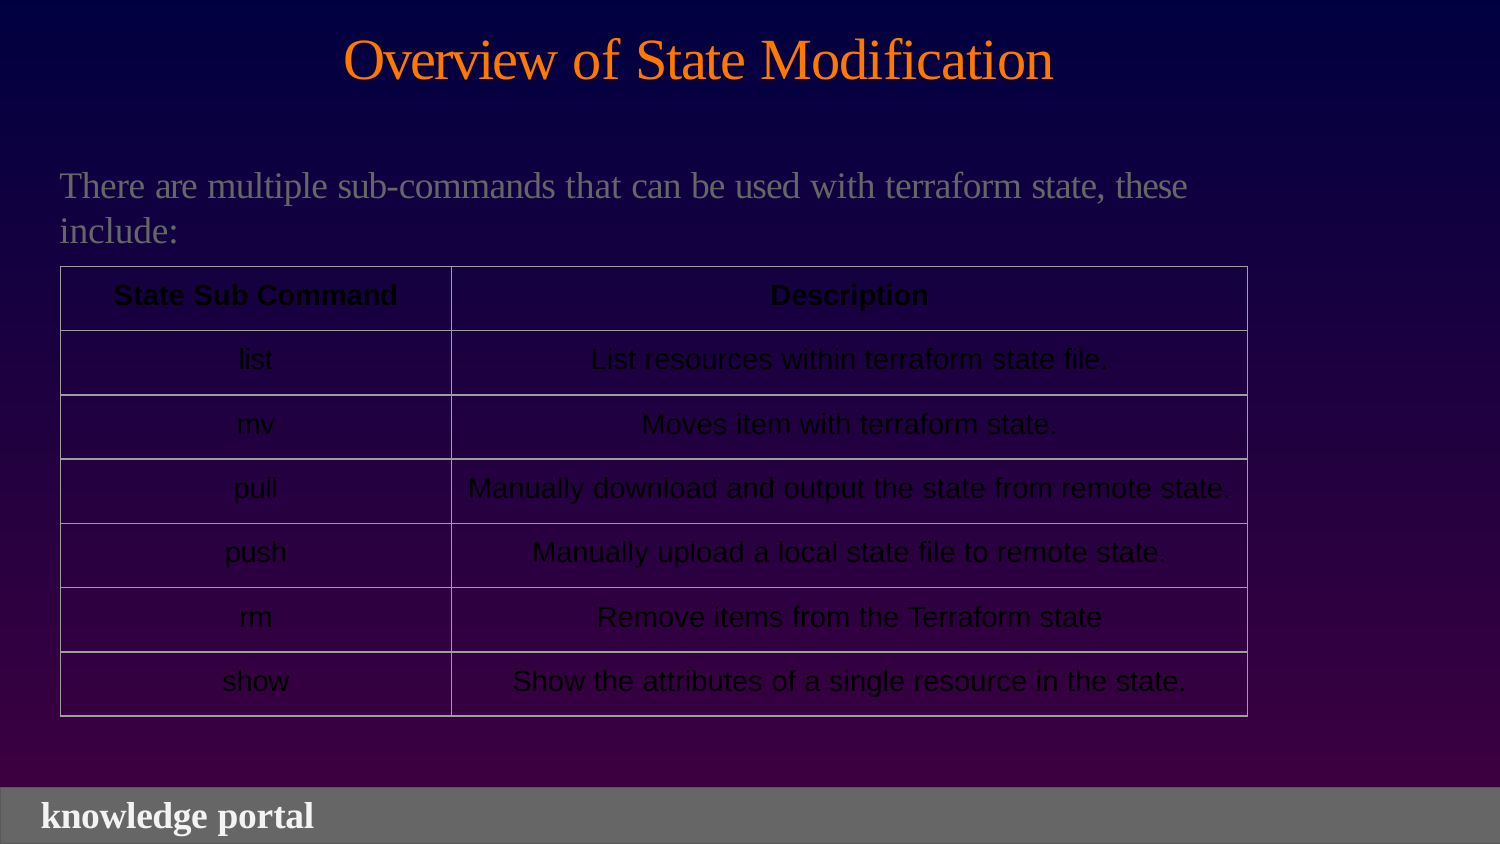

# Overview of State Modification
There are multiple sub-commands that can be used with terraform state, these include:
| State Sub Command | Description |
| --- | --- |
| list | List resources within terraform state file. |
| mv | Moves item with terraform state. |
| pull | Manually download and output the state from remote state. |
| push | Manually upload a local state file to remote state. |
| rm | Remove items from the Terraform state |
| show | Show the attributes of a single resource in the state. |

knowledge portal